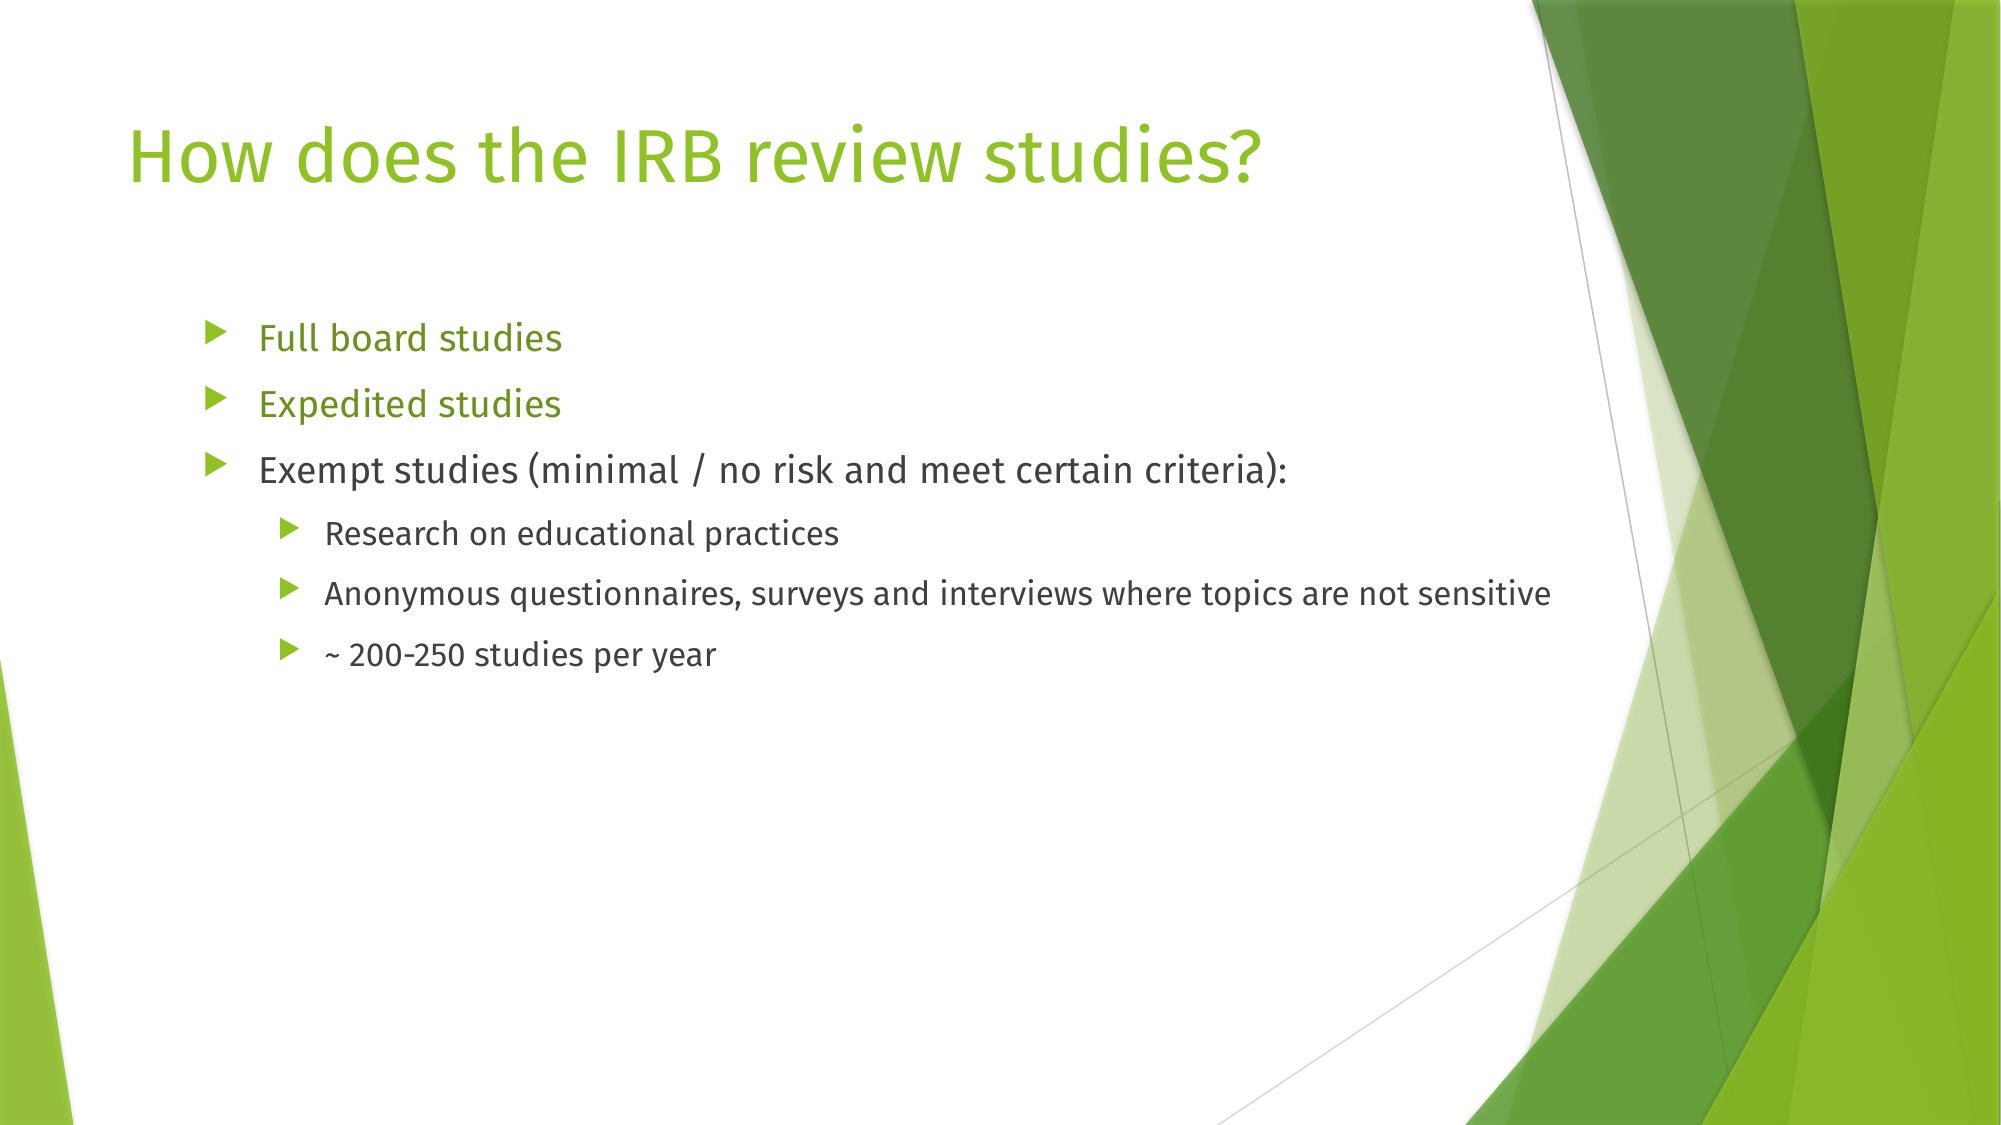

# How does the IRB review studies?
Full board studies
Expedited studies
Exempt studies (minimal / no risk and meet certain criteria):
Research on educational practices
Anonymous questionnaires, surveys and interviews where topics are not sensitive
~ 200-250 studies per year